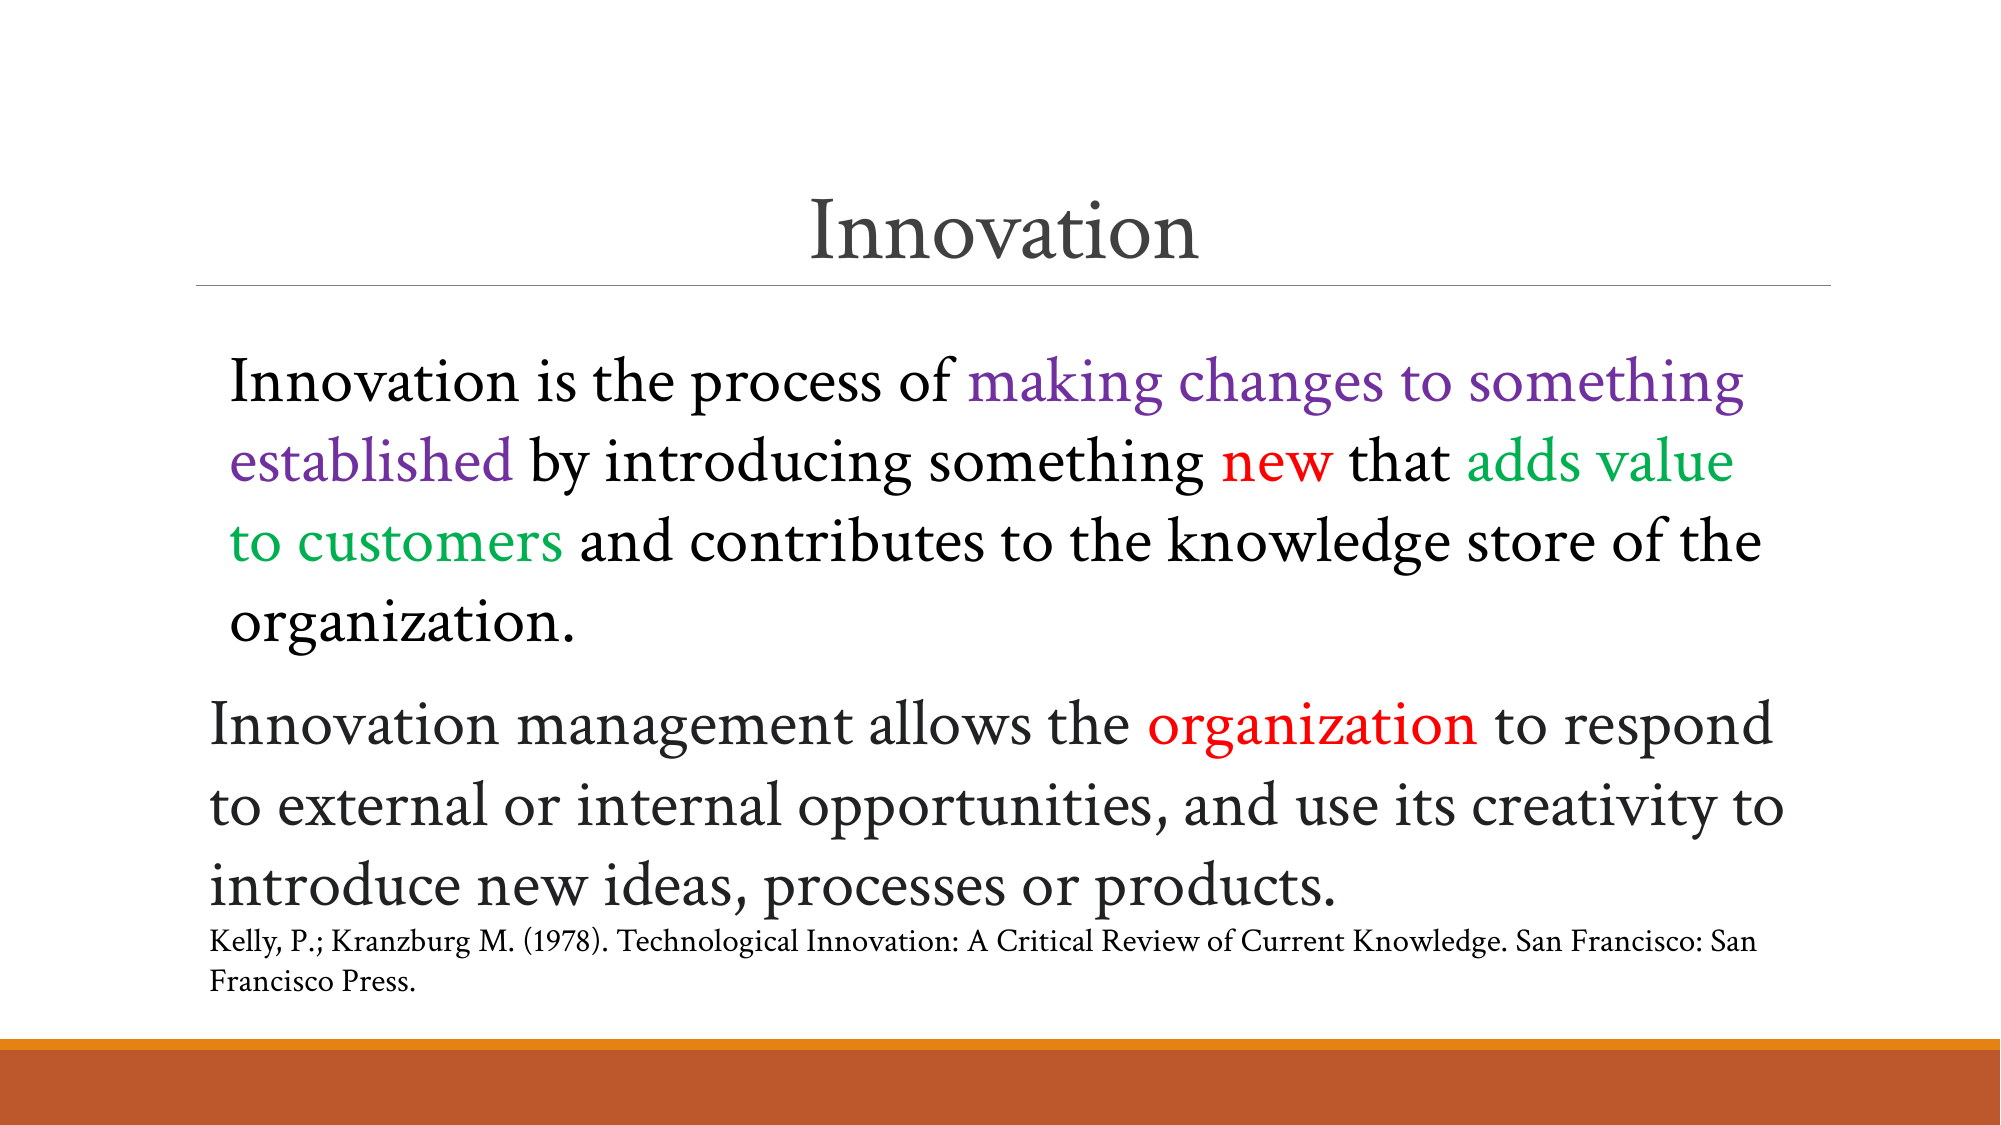

# Innovation
Innovation is the process of making changes to something established by introducing something new that adds value to customers and contributes to the knowledge store of the organization.
Innovation management allows the organization to respond to external or internal opportunities, and use its creativity to introduce new ideas, processes or products.
Kelly, P.; Kranzburg M. (1978). Technological Innovation: A Critical Review of Current Knowledge. San Francisco: San Francisco Press.